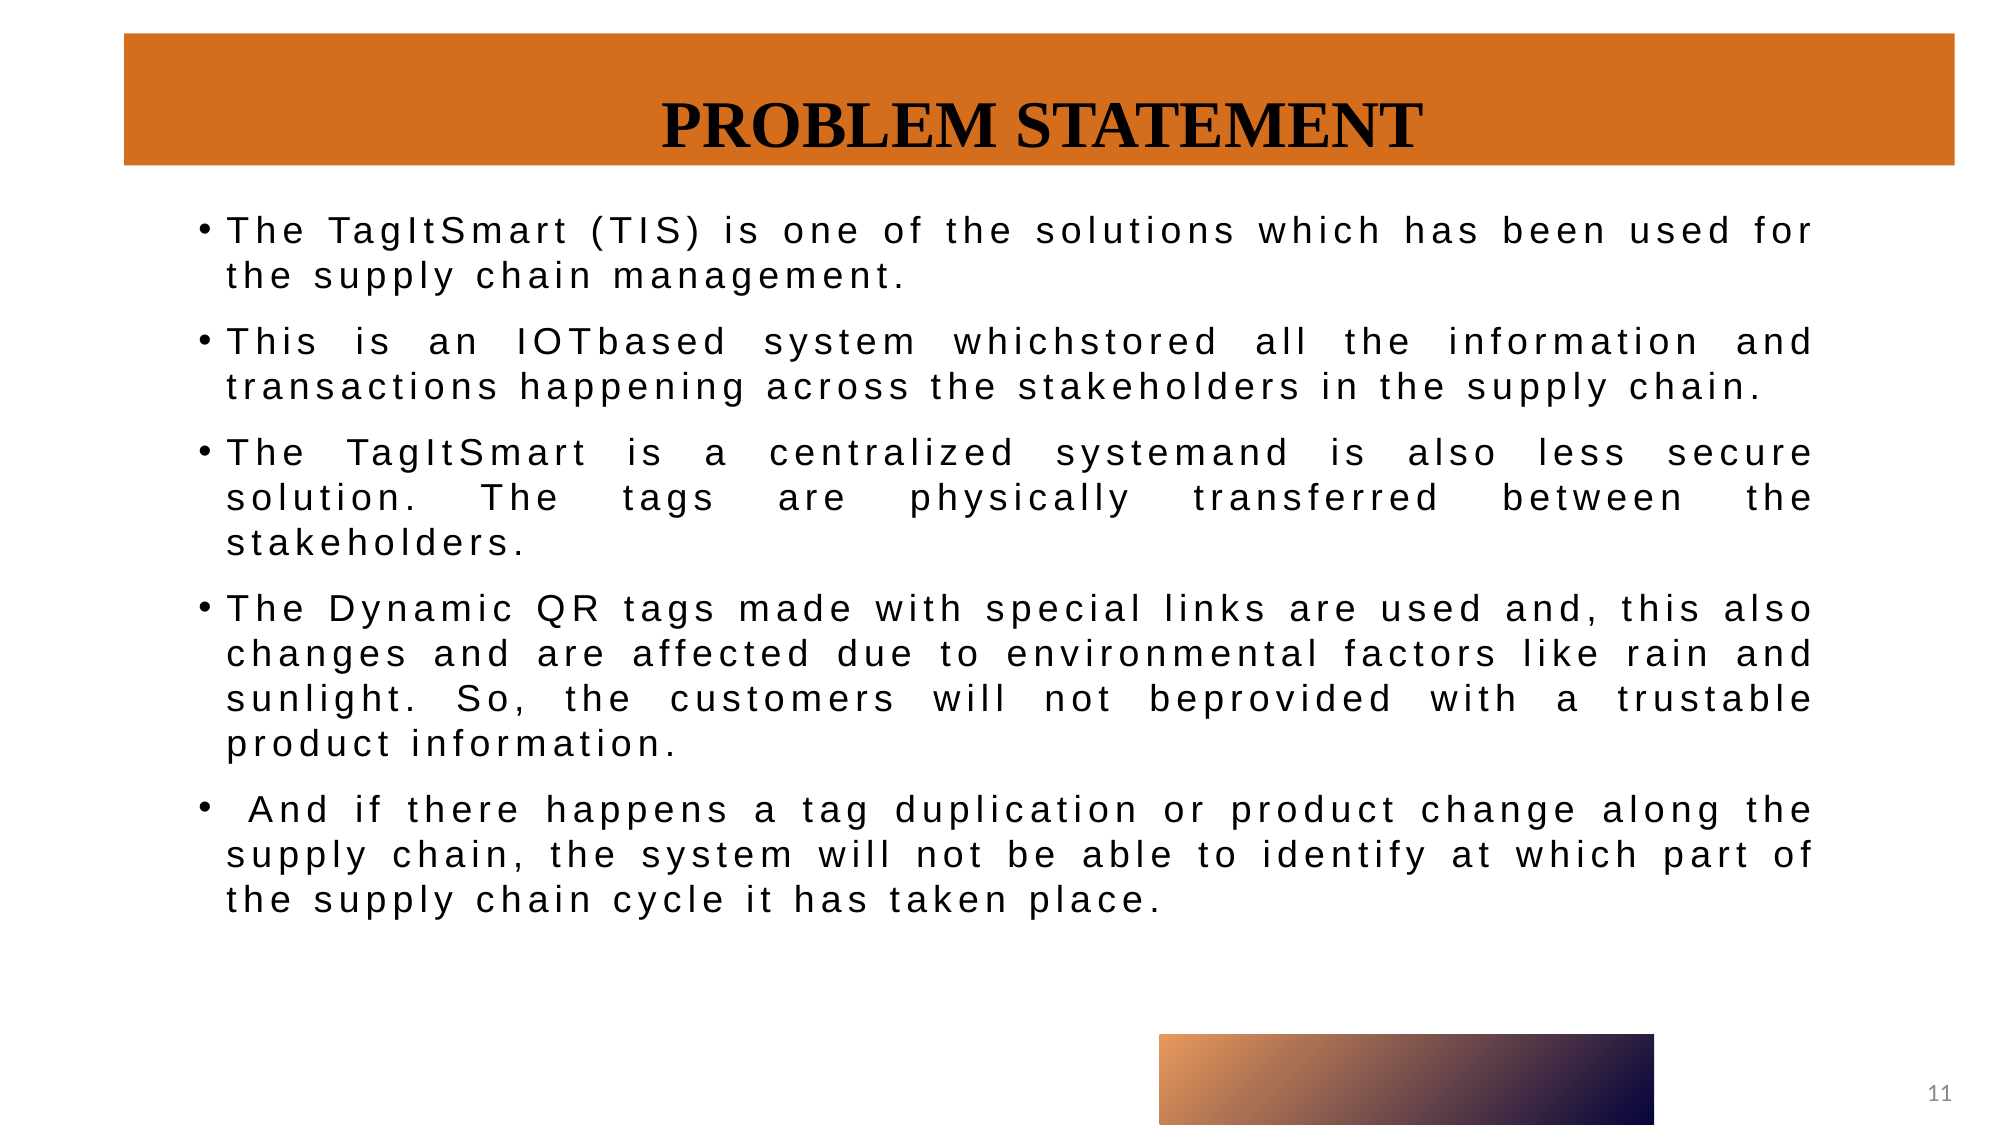

# PROBLEM STATEMENT
The TagItSmart (TIS) is one of the solutions which has been used for the supply chain management.
This is an IOTbased system whichstored all the information and transactions happening across the stakeholders in the supply chain.
The TagItSmart is a centralized systemand is also less secure solution. The tags are physically transferred between the stakeholders.
The Dynamic QR tags made with special links are used and, this also changes and are affected due to environmental factors like rain and sunlight. So, the customers will not beprovided with a trustable product information.
 And if there happens a tag duplication or product change along the supply chain, the system will not be able to identify at which part of the supply chain cycle it has taken place.
11